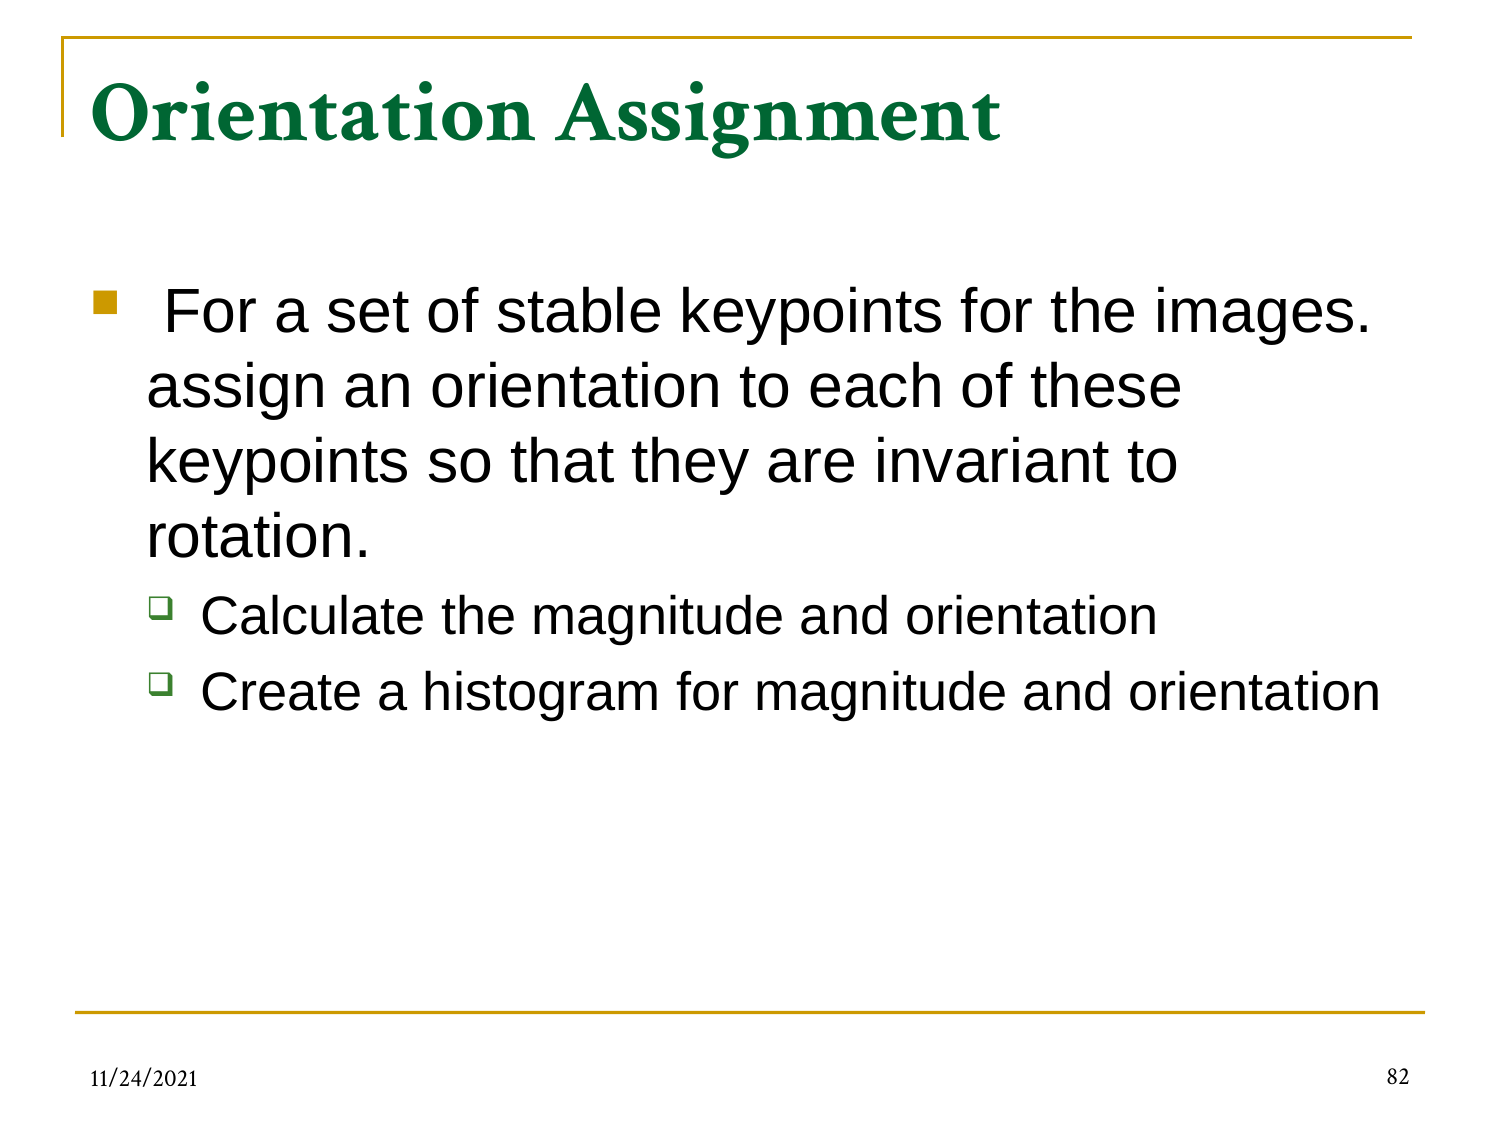

# Orientation Assignment
 For a set of stable keypoints for the images. assign an orientation to each of these keypoints so that they are invariant to rotation.
Calculate the magnitude and orientation
Create a histogram for magnitude and orientation

11/24/2021
82